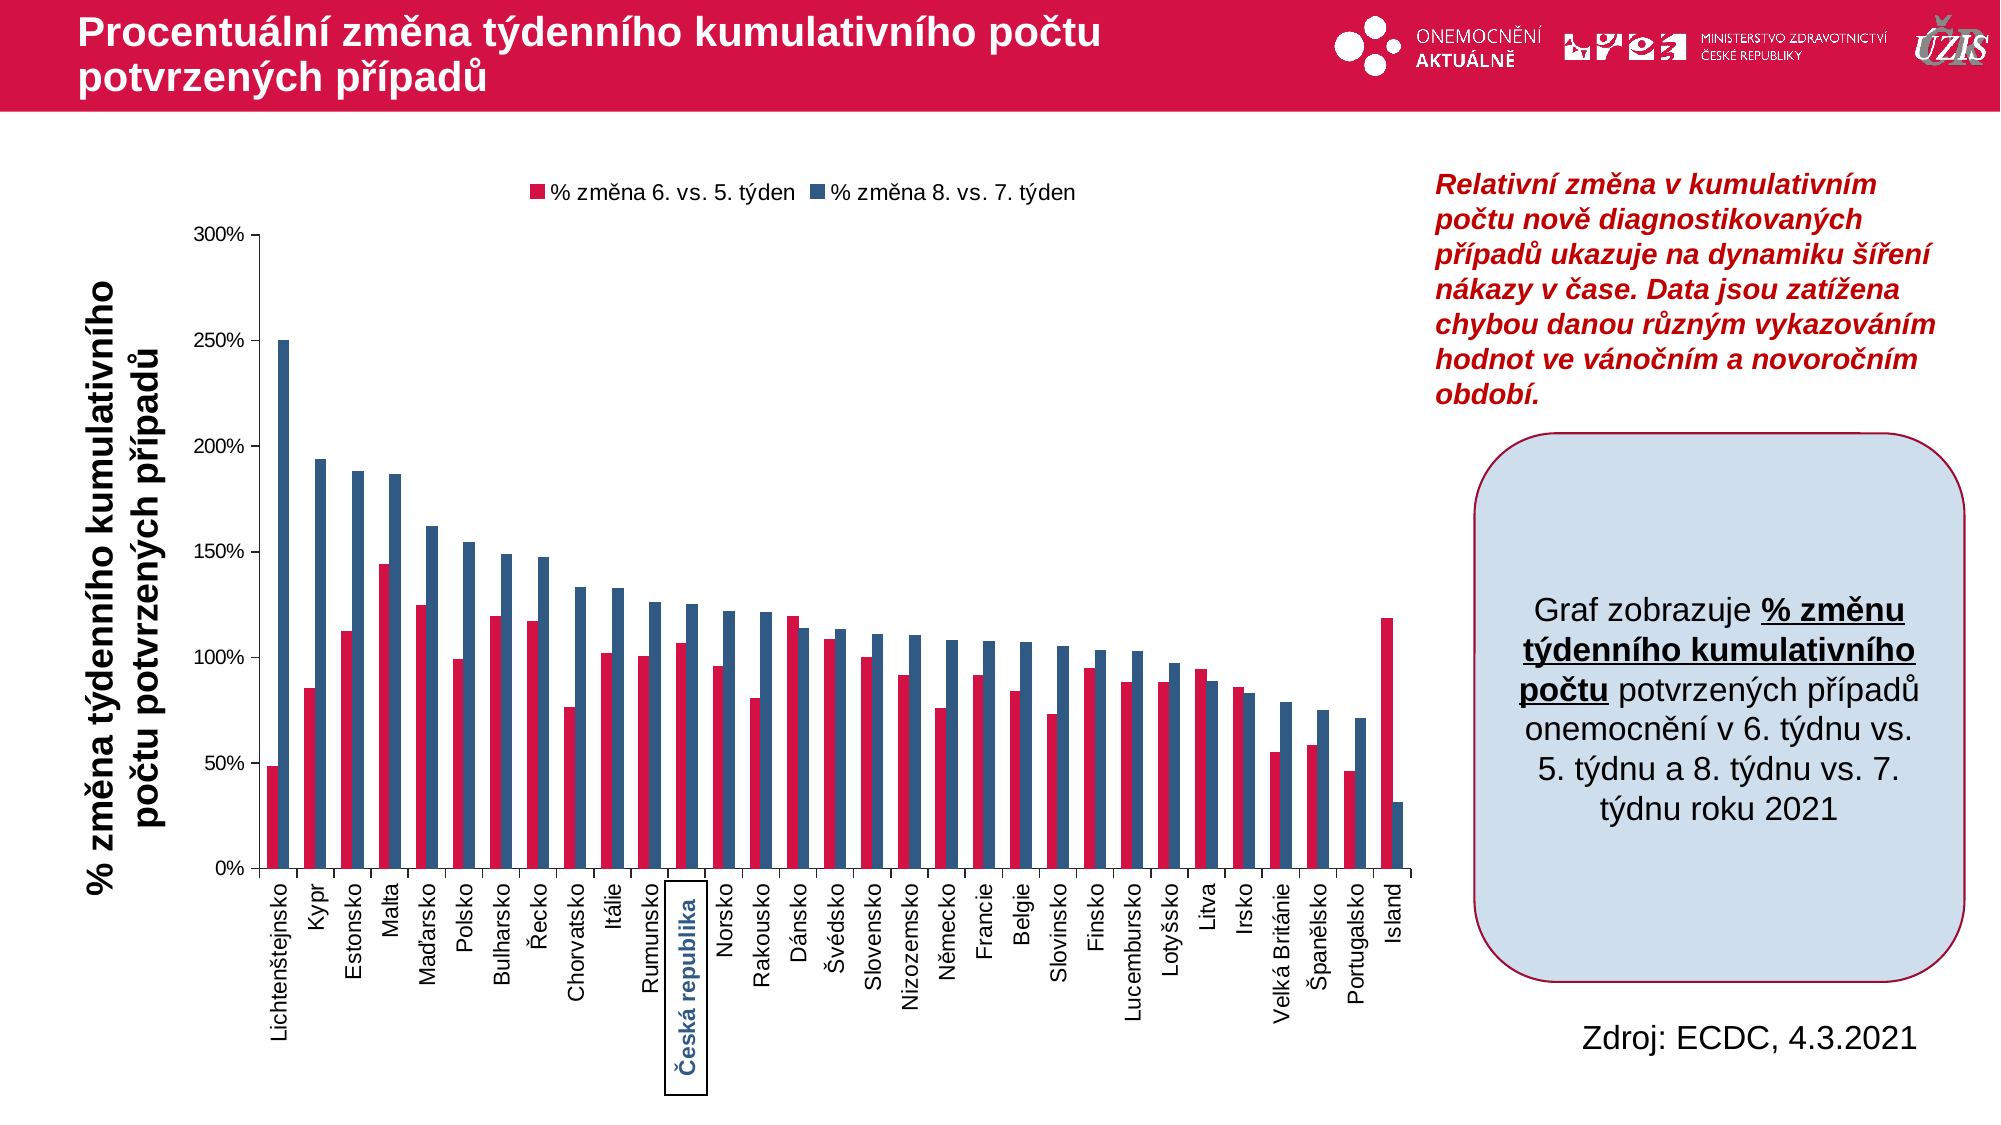

# Procentuální změna týdenního kumulativního počtu potvrzených případů
Relativní změna v kumulativním počtu nově diagnostikovaných případů ukazuje na dynamiku šíření nákazy v čase. Data jsou zatížena chybou danou různým vykazováním hodnot ve vánočním a novoročním období.

### Chart

| Category | % změna 6. vs. 5. týden | % změna 8. vs. 7. týden |
|---|---|---|
| Lichtenštejnsko | 0.4827586206896552 | 2.5 |
| Kypr | 0.853907134767837 | 1.9370816599732263 |
| Estonsko | 1.123429416112343 | 1.8818124869492587 |
| Malta | 1.440203562340967 | 1.8637803590285111 |
| Maďarsko | 1.2458356623812186 | 1.6192200391761145 |
| Polsko | 0.9875321238645327 | 1.5444256399407659 |
| Bulharsko | 1.192338547934216 | 1.4844711607270646 |
| Řecko | 1.1706968092717127 | 1.472243940578577 |
| Chorvatsko | 0.762614290551981 | 1.3294066317626527 |
| Itálie | 1.0171433350058539 | 1.327949912438335 |
| Rumunsko | 1.0045835594958084 | 1.2620460216246188 |
| Česká republika | 1.0674774342998643 | 1.2495627261761157 |
| Norsko | 0.9573643410852714 | 1.217241379310345 |
| Rakousko | 0.8065348237317282 | 1.212862930452397 |
| Dánsko | 1.1942878617061254 | 1.135377942998761 |
| Švédsko | 1.0854273918140578 | 1.1309609444420936 |
| Slovensko | 1.0000705716302047 | 1.1097124776447929 |
| Nizozemsko | 0.9162162162162162 | 1.10315106256761 |
| Německo | 0.7576831796196714 | 1.0808417242640689 |
| Francie | 0.9155387539840211 | 1.0769115399448643 |
| Belgie | 0.8402281518389825 | 1.0692584963954685 |
| Slovinsko | 0.7283114122492361 | 1.0514664143803216 |
| Finsko | 0.9449135504624046 | 1.031209021767637 |
| Lucembursko | 0.8787107718405428 | 1.0263157894736843 |
| Lotyšsko | 0.8825328296456197 | 0.969665489299813 |
| Litva | 0.9401833092137 | 0.8863368669022379 |
| Irsko | 0.8565731377296681 | 0.828310502283105 |
| Velká Británie | 0.5490154830023561 | 0.7883793312755873 |
| Španělsko | 0.5845621842675006 | 0.7469897318460516 |
| Portugalsko | 0.4601182749170633 | 0.7100133766481942 |
| Island | 1.1818181818181819 | 0.3125 |
Graf zobrazuje % změnu týdenního kumulativního počtu potvrzených případů onemocnění v 6. týdnu vs. 5. týdnu a 8. týdnu vs. 7. týdnu roku 2021
% změna týdenního kumulativního počtu potvrzených případů
Česká republika
Zdroj: ECDC, 4.3.2021